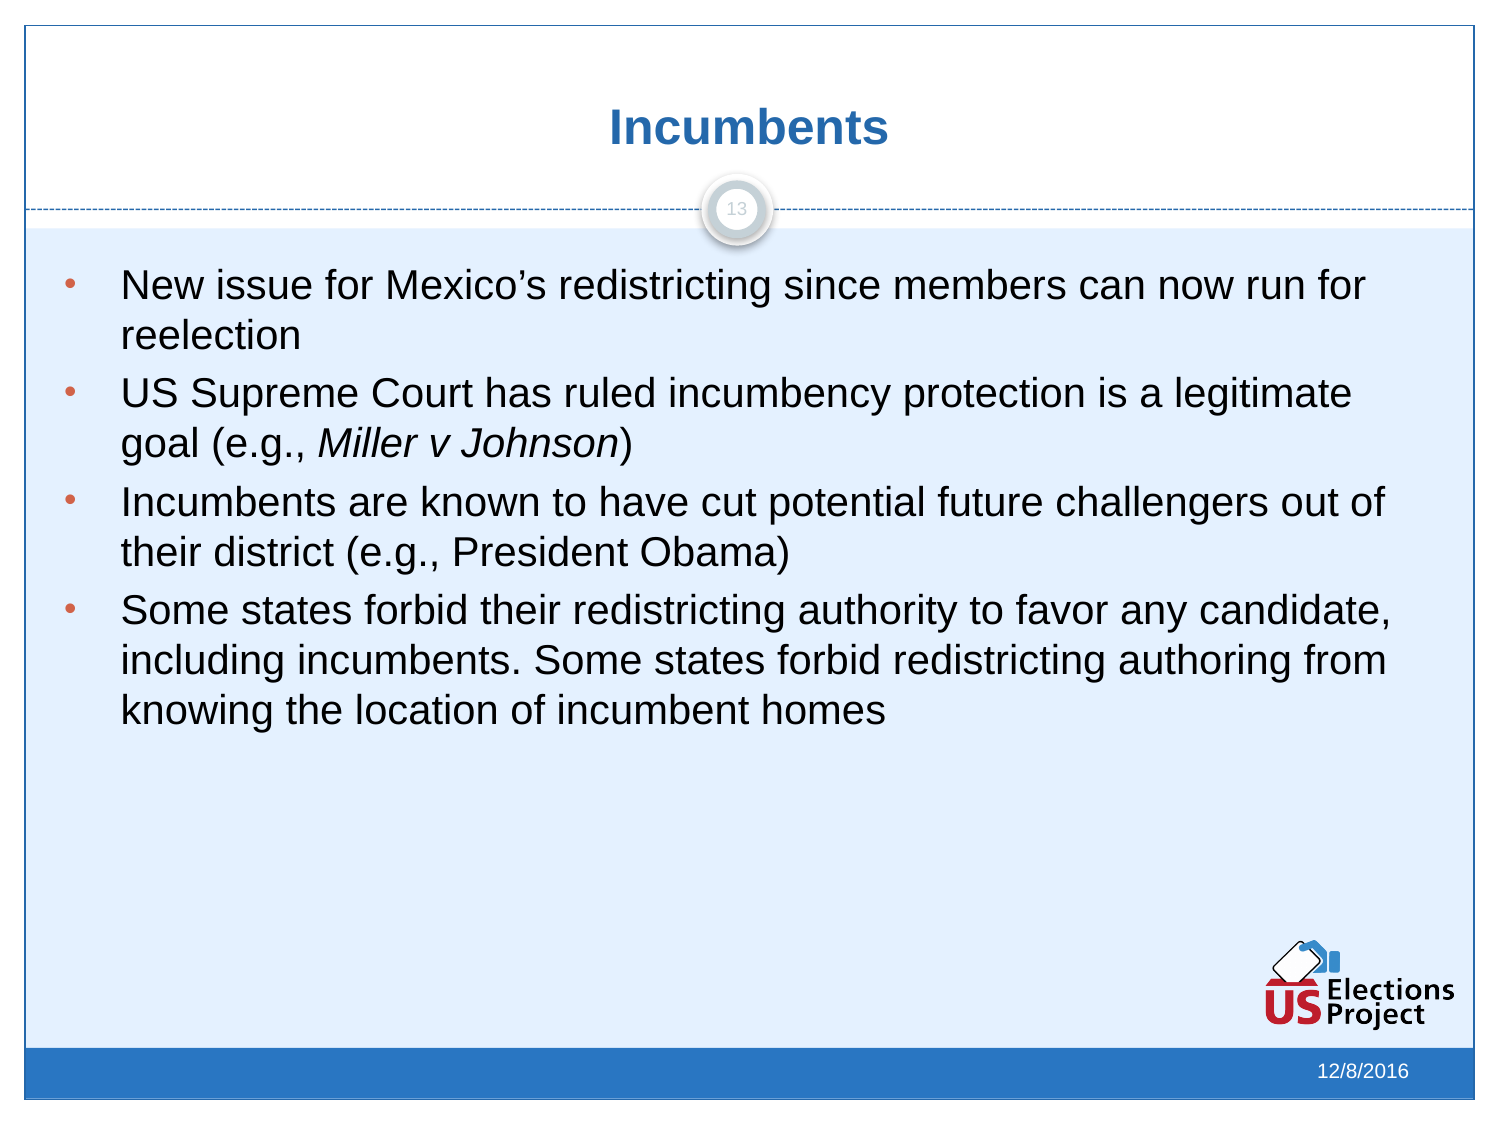

# Incumbents
New issue for Mexico’s redistricting since members can now run for reelection
US Supreme Court has ruled incumbency protection is a legitimate goal (e.g., Miller v Johnson)
Incumbents are known to have cut potential future challengers out of their district (e.g., President Obama)
Some states forbid their redistricting authority to favor any candidate, including incumbents. Some states forbid redistricting authoring from knowing the location of incumbent homes